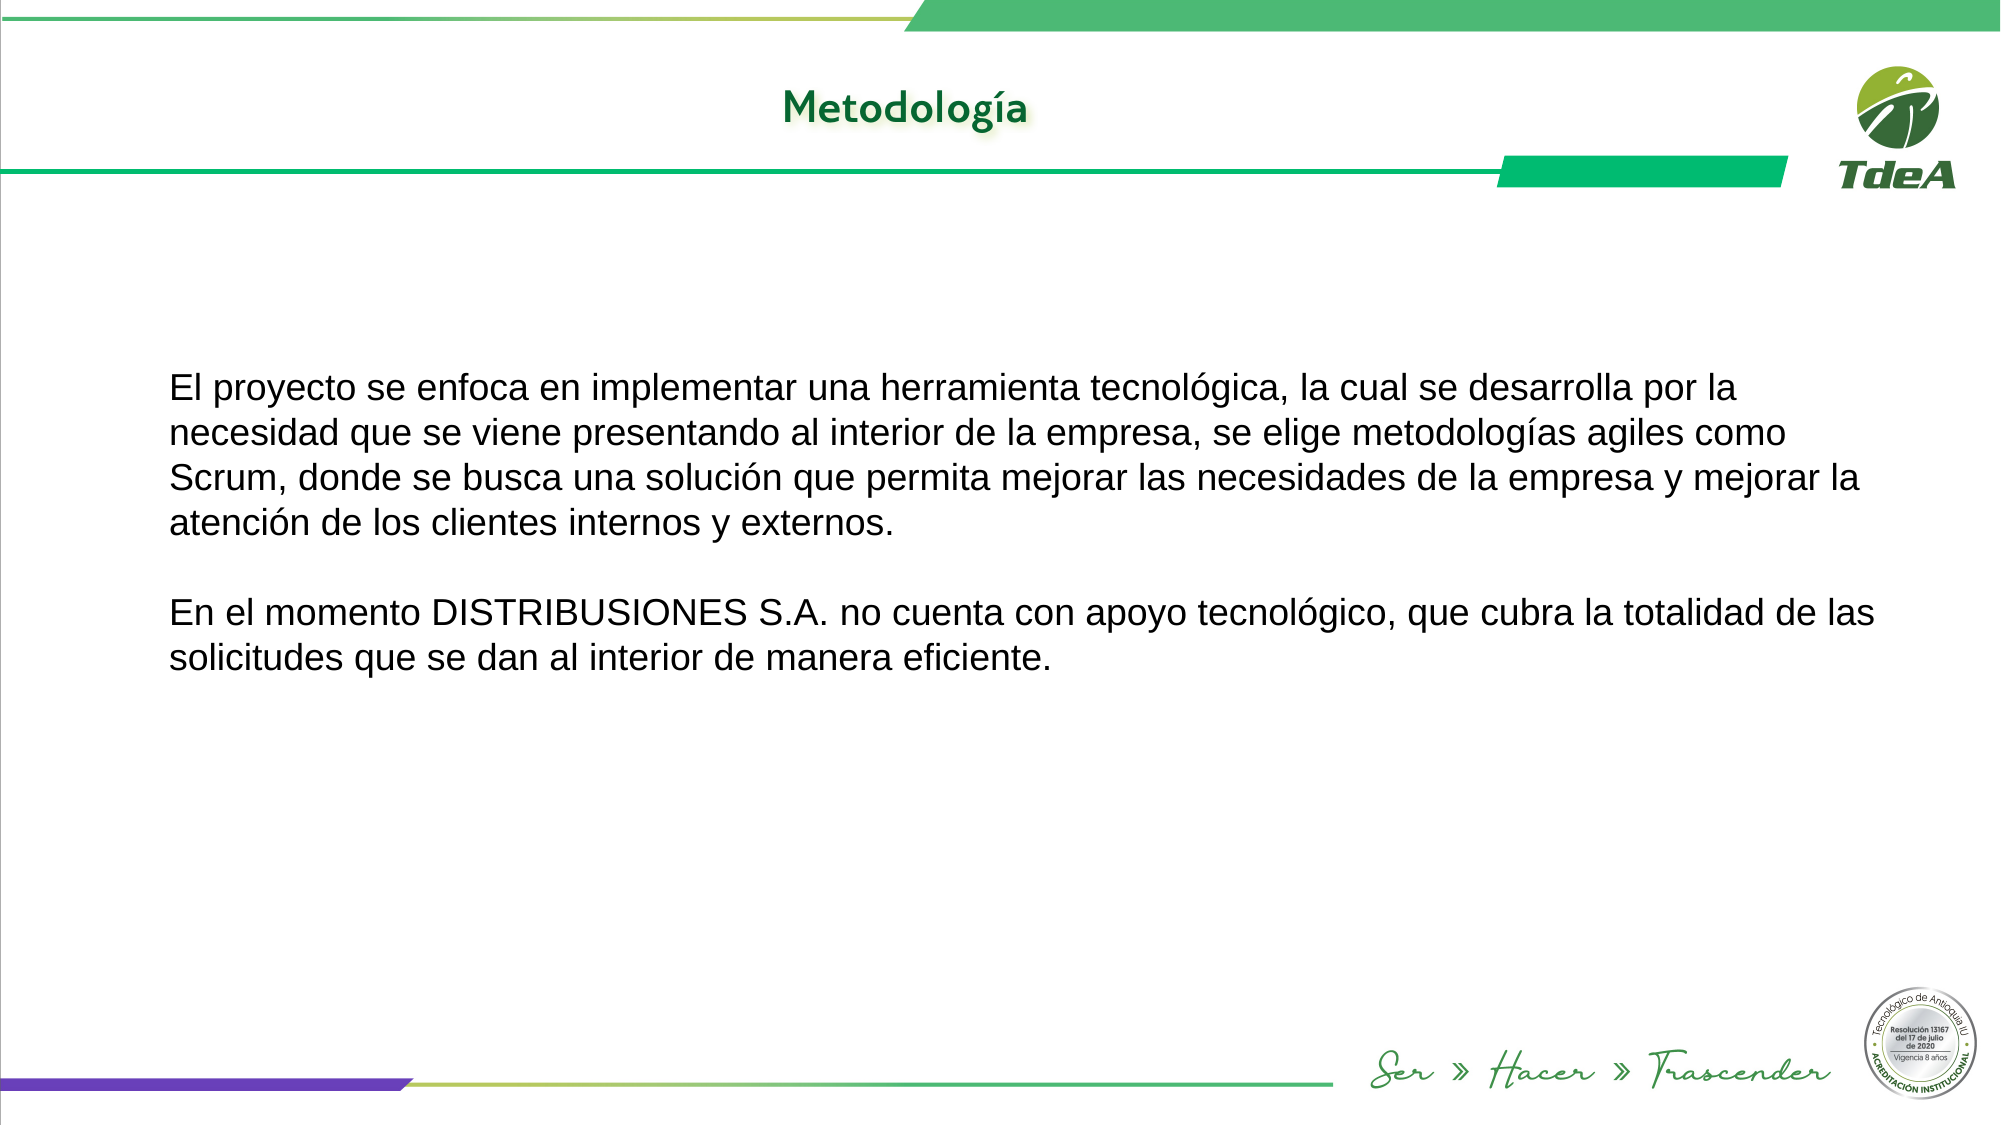

Metodología

El proyecto se enfoca en implementar una herramienta tecnológica, la cual se desarrolla por la necesidad que se viene presentando al interior de la empresa, se elige metodologías agiles como Scrum, donde se busca una solución que permita mejorar las necesidades de la empresa y mejorar la atención de los clientes internos y externos.
En el momento DISTRIBUSIONES S.A. no cuenta con apoyo tecnológico, que cubra la totalidad de las solicitudes que se dan al interior de manera eficiente.